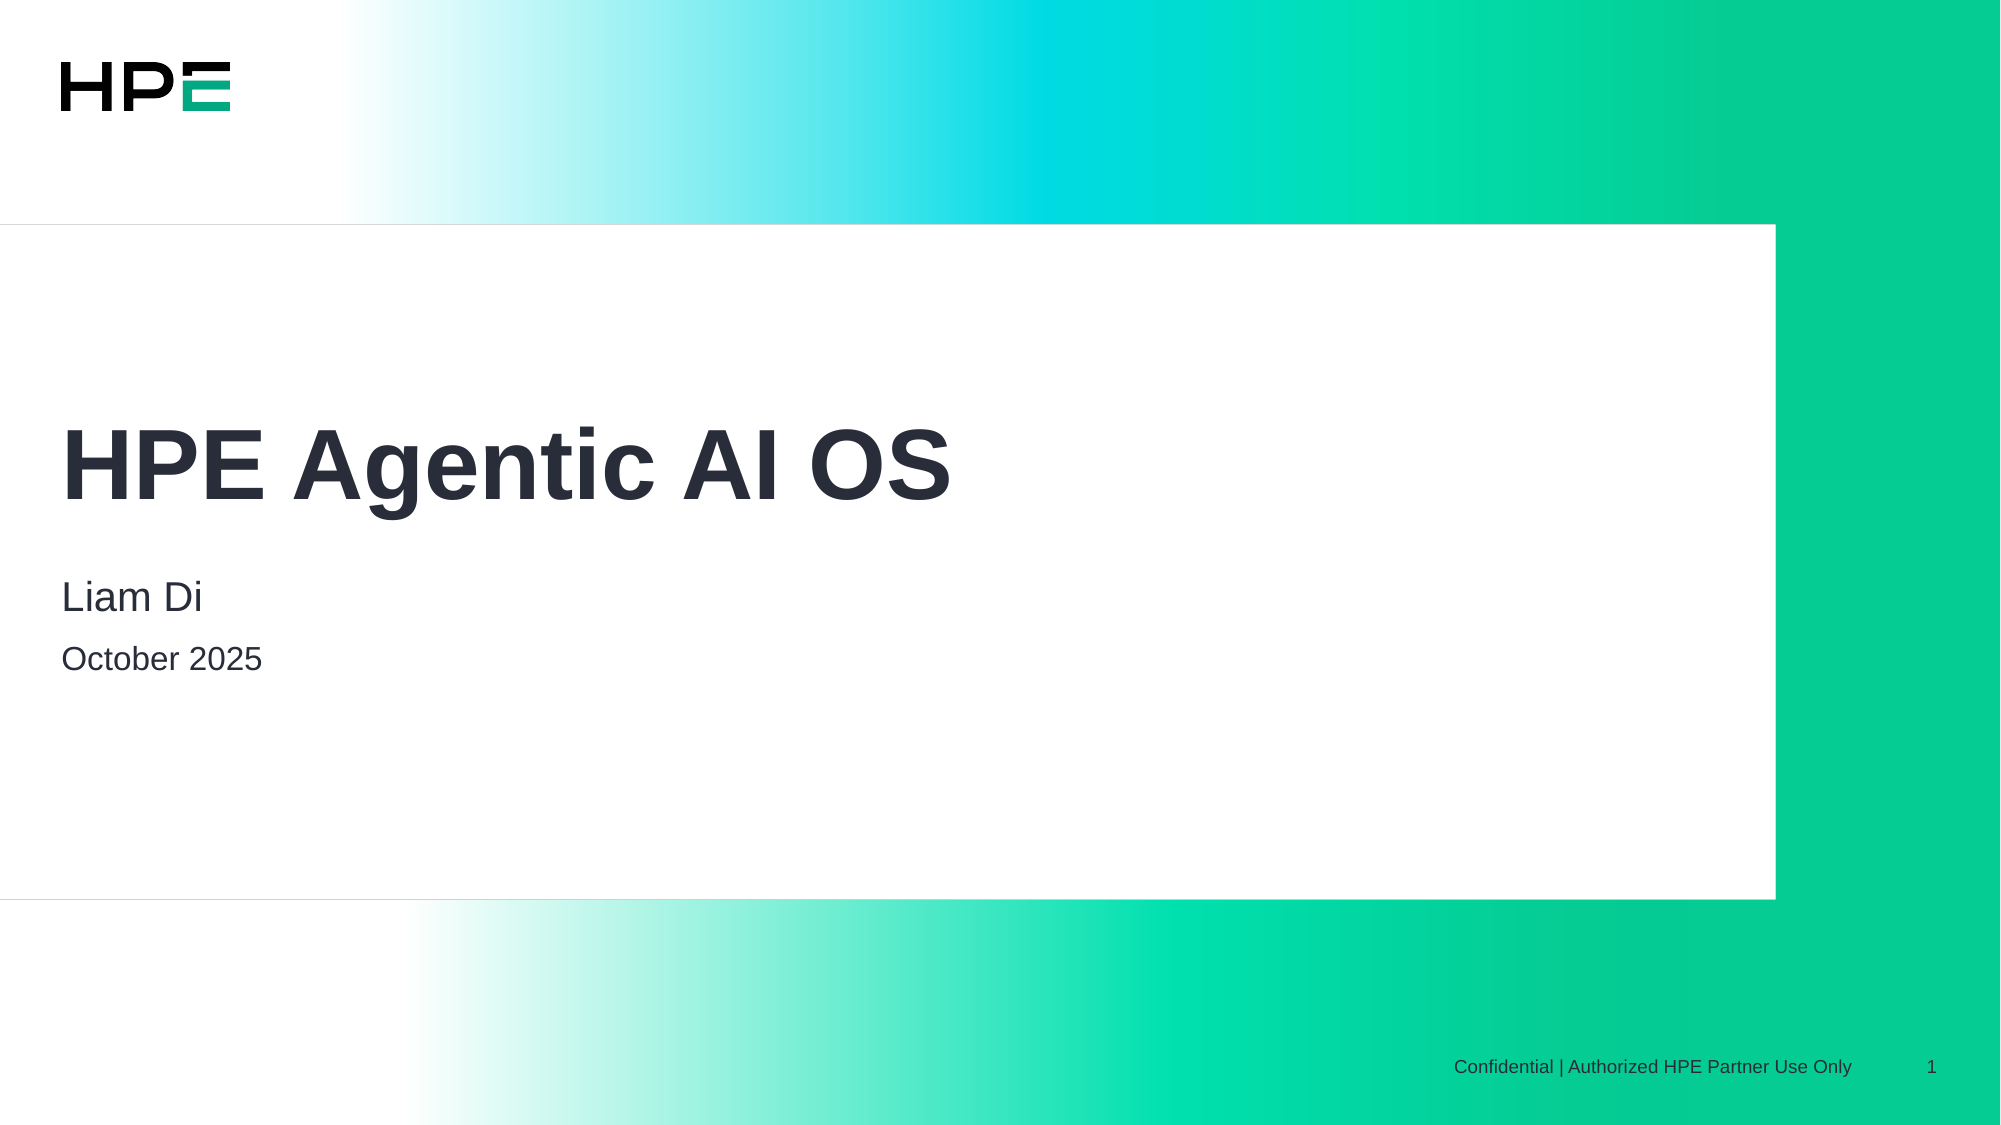

# HPE Agentic AI OS

Liam Di
October 2025

Confidential | Authorized HPE Partner Use Only
1